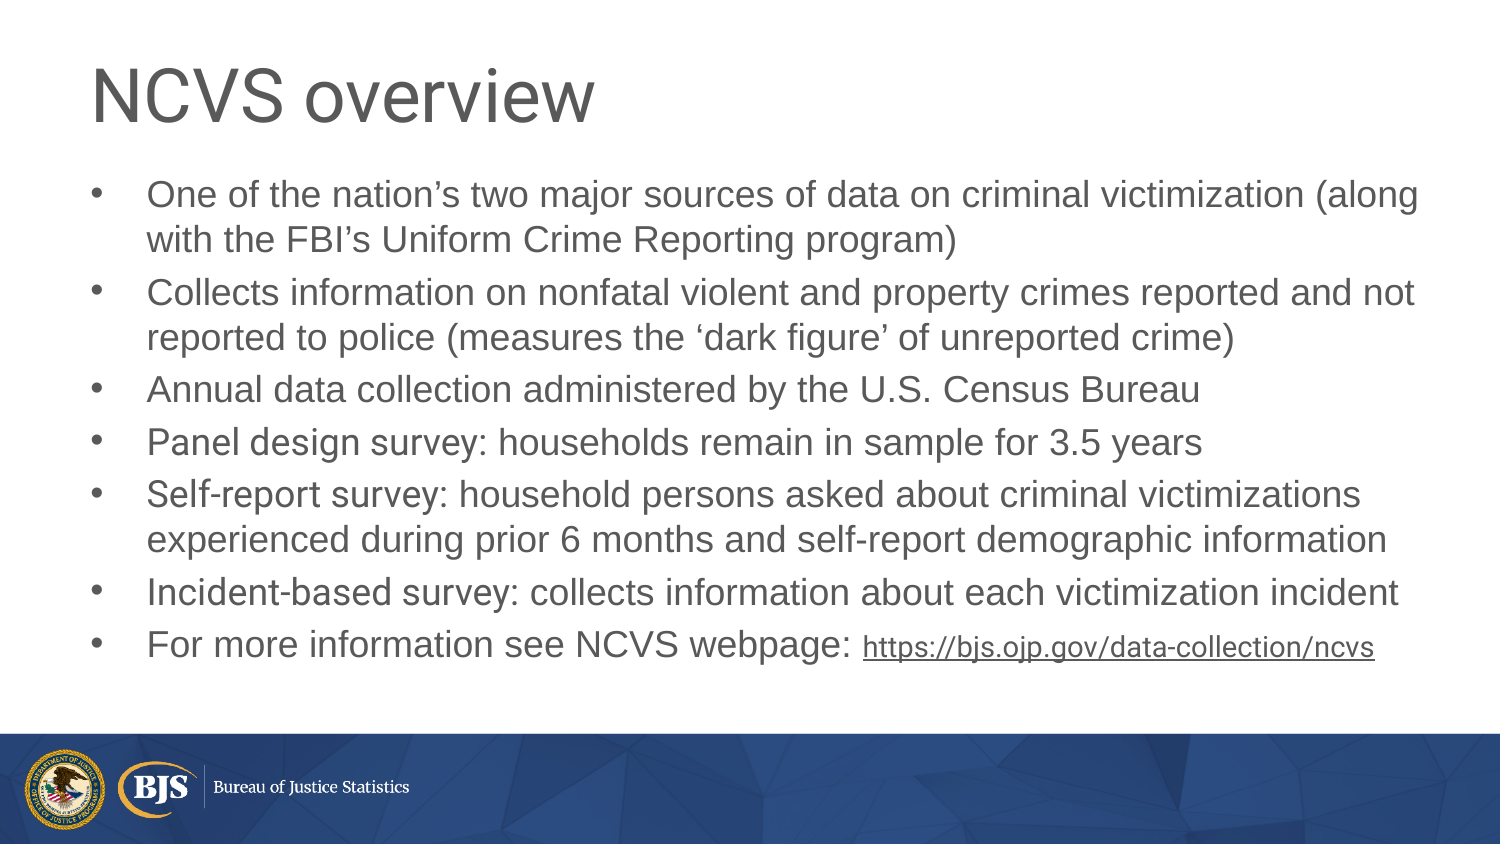

# NCVS overview
One of the nation’s two major sources of data on criminal victimization (along with the FBI’s Uniform Crime Reporting program)
Collects information on nonfatal violent and property crimes reported and not reported to police (measures the ‘dark figure’ of unreported crime)
Annual data collection administered by the U.S. Census Bureau
Panel design survey: households remain in sample for 3.5 years
Self-report survey: household persons asked about criminal victimizations experienced during prior 6 months and self-report demographic information
Incident-based survey: collects information about each victimization incident
For more information see NCVS webpage: https://bjs.ojp.gov/data-collection/ncvs